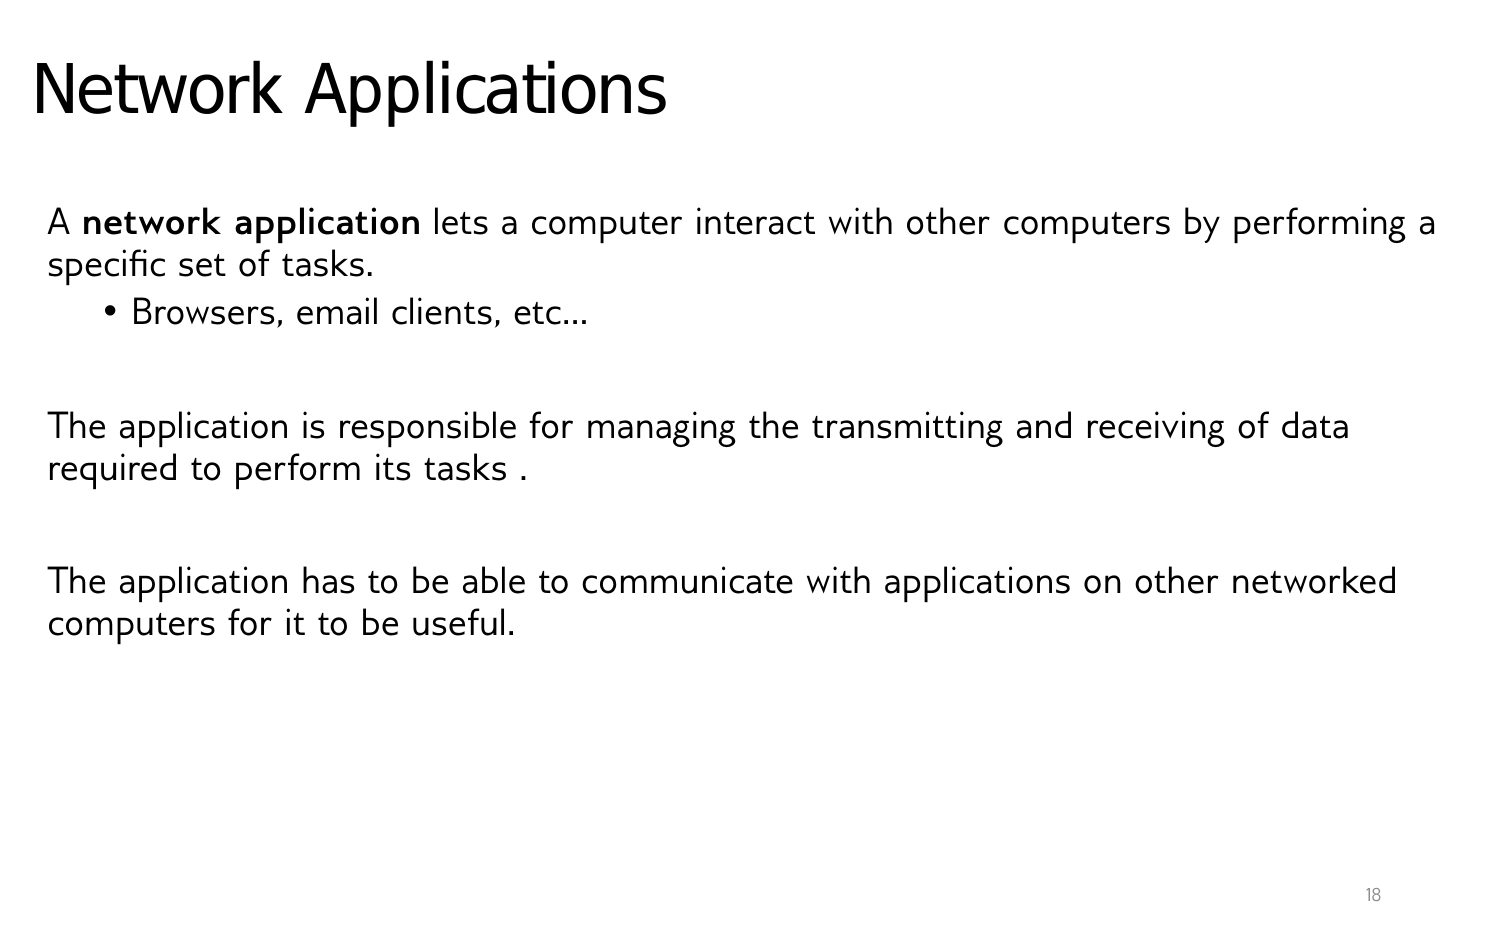

Network Applications

A network application lets a computer interact with other computers by performing a specific set of tasks.
Browsers, email clients, etc…

The application is responsible for managing the transmitting and receiving of data required to perform its tasks .

The application has to be able to communicate with applications on other networked computers for it to be useful.

18